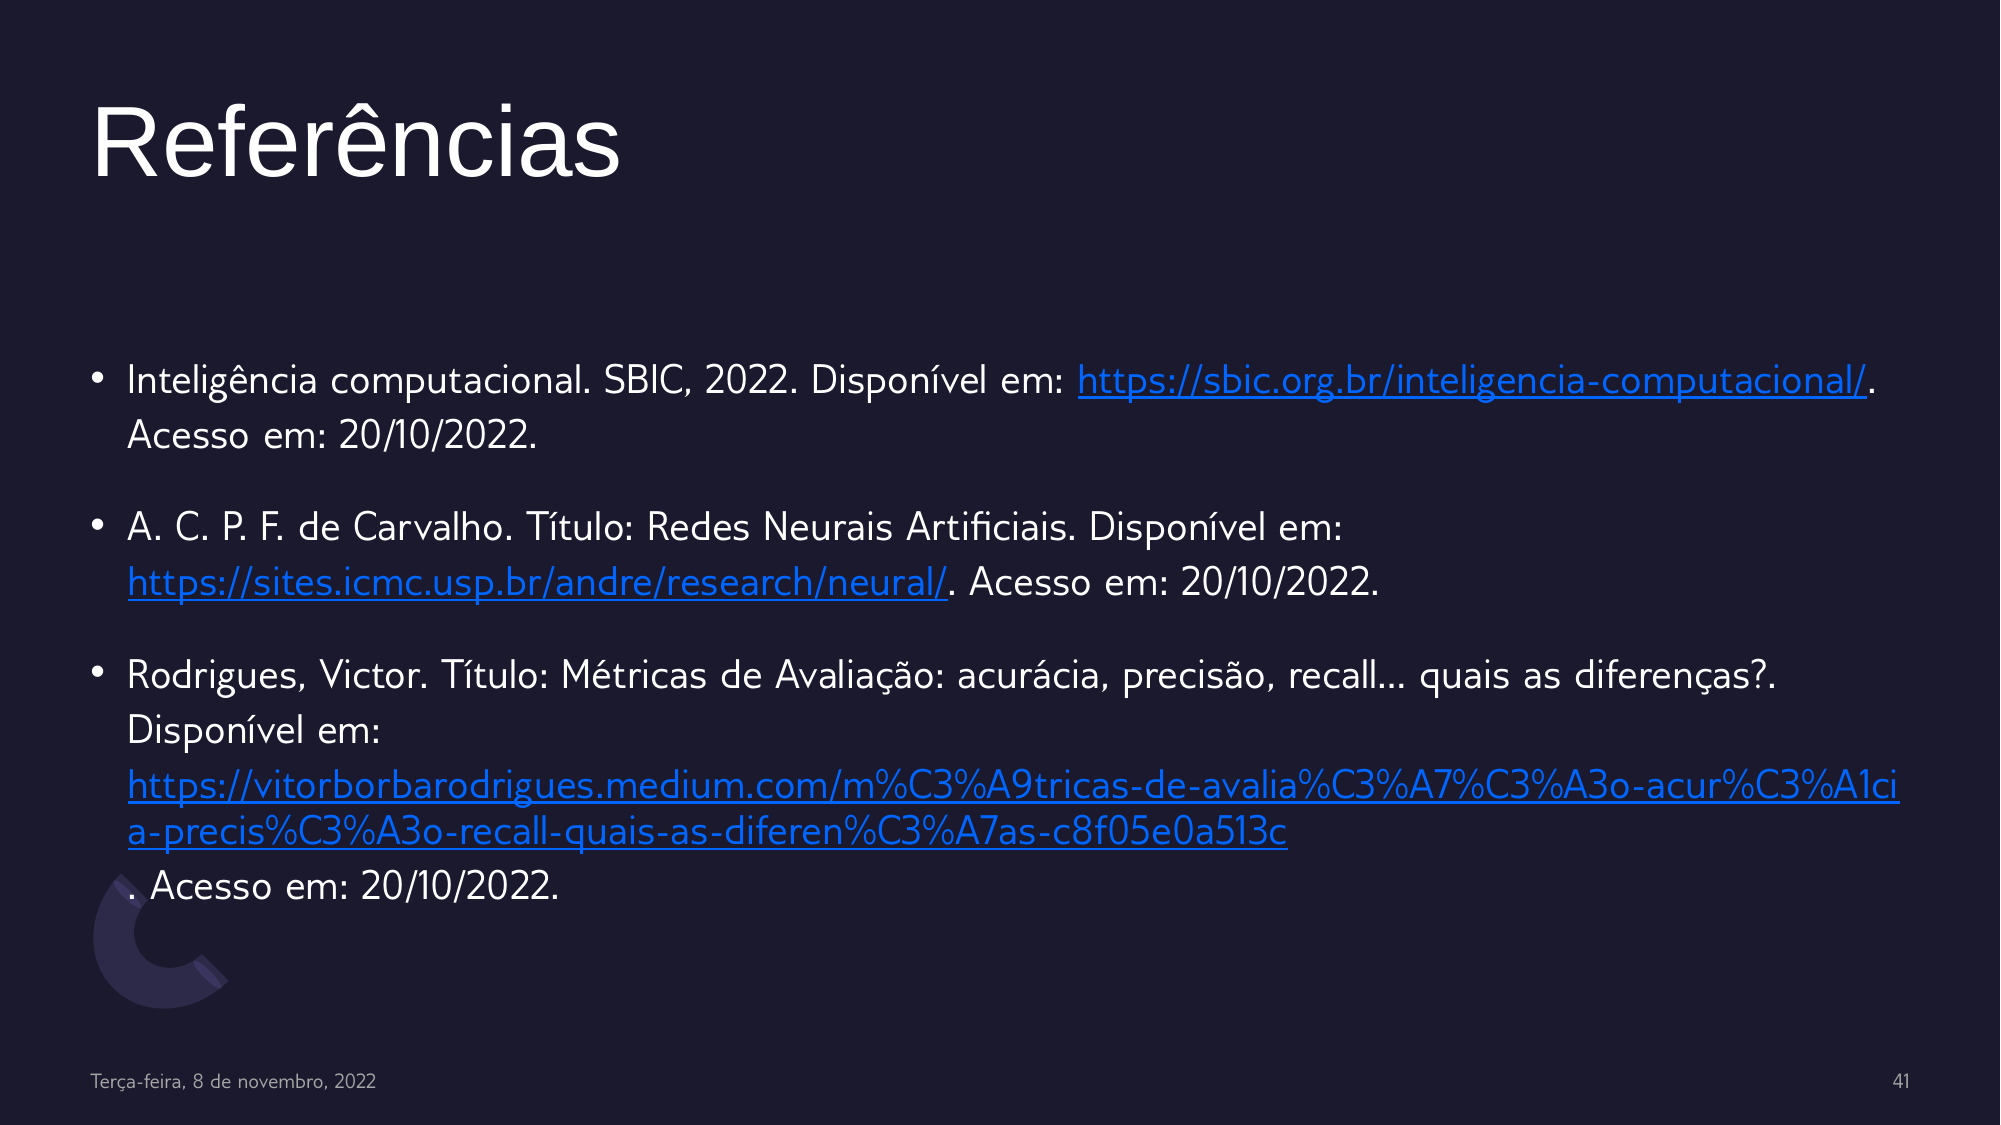

# Referências
Inteligência computacional. SBIC, 2022. Disponível em: https://sbic.org.br/inteligencia-computacional/. Acesso em: 20/10/2022.
A. C. P. F. de Carvalho. Título: Redes Neurais Artificiais. Disponível em: https://sites.icmc.usp.br/andre/research/neural/. Acesso em: 20/10/2022.
Rodrigues, Victor. Título: Métricas de Avaliação: acurácia, precisão, recall… quais as diferenças?. Disponível em: https://vitorborbarodrigues.medium.com/m%C3%A9tricas-de-avalia%C3%A7%C3%A3o-acur%C3%A1cia-precis%C3%A3o-recall-quais-as-diferen%C3%A7as-c8f05e0a513c. Acesso em: 20/10/2022.
Terça-feira, 8 de novembro, 2022
41